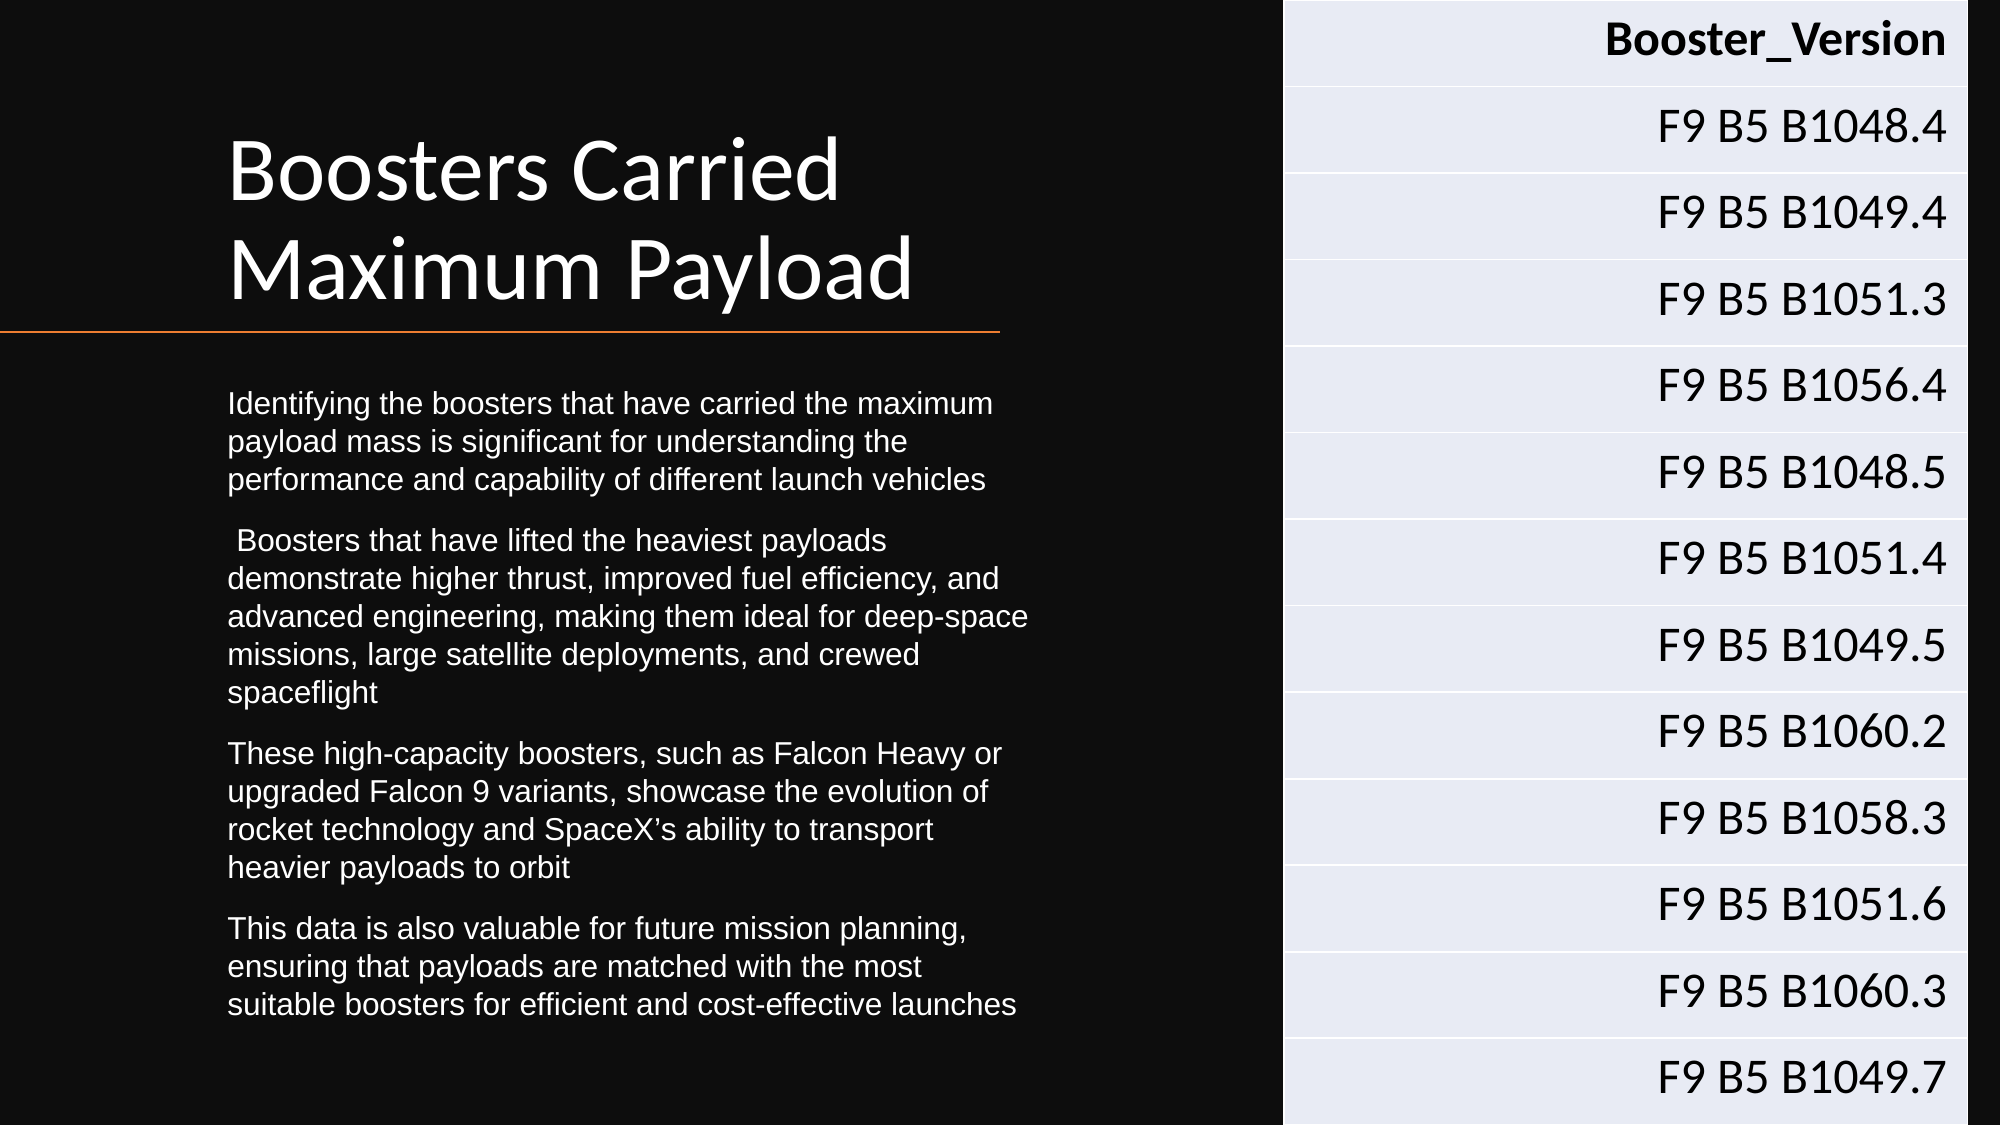

| Booster\_Version |
| --- |
| F9 B5 B1048.4 |
| F9 B5 B1049.4 |
| F9 B5 B1051.3 |
| F9 B5 B1056.4 |
| F9 B5 B1048.5 |
| F9 B5 B1051.4 |
| F9 B5 B1049.5 |
| F9 B5 B1060.2 |
| F9 B5 B1058.3 |
| F9 B5 B1051.6 |
| F9 B5 B1060.3 |
| F9 B5 B1049.7 |
Boosters Carried Maximum Payload
Identifying the boosters that have carried the maximum payload mass is significant for understanding the performance and capability of different launch vehicles
 Boosters that have lifted the heaviest payloads demonstrate higher thrust, improved fuel efficiency, and advanced engineering, making them ideal for deep-space missions, large satellite deployments, and crewed spaceflight
These high-capacity boosters, such as Falcon Heavy or upgraded Falcon 9 variants, showcase the evolution of rocket technology and SpaceX’s ability to transport heavier payloads to orbit
This data is also valuable for future mission planning, ensuring that payloads are matched with the most suitable boosters for efficient and cost-effective launches

31